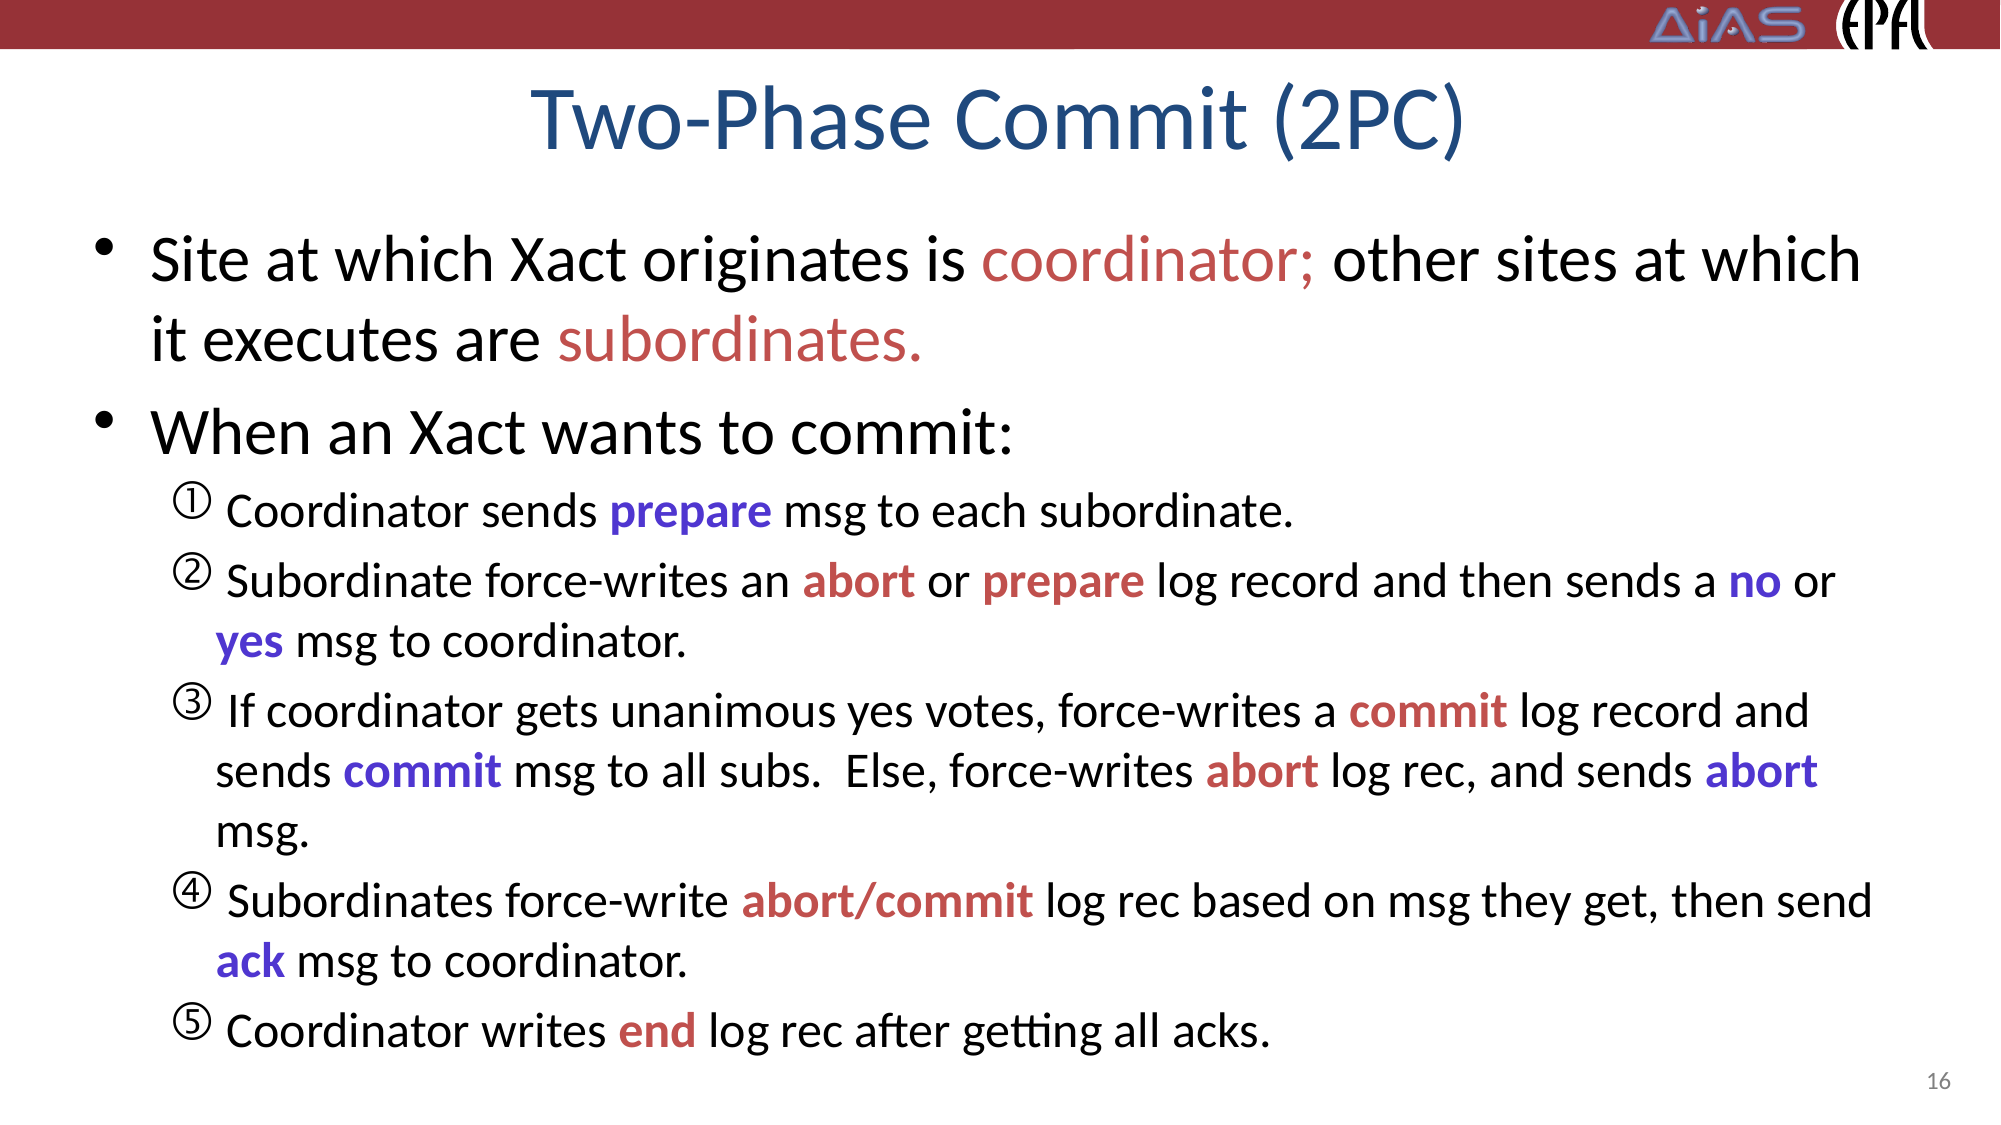

# Two-Phase Commit (2PC)
Site at which Xact originates is coordinator; other sites at which it executes are subordinates.
When an Xact wants to commit:
 Coordinator sends prepare msg to each subordinate.
 Subordinate force-writes an abort or prepare log record and then sends a no or yes msg to coordinator.
 If coordinator gets unanimous yes votes, force-writes a commit log record and sends commit msg to all subs.  Else, force-writes abort log rec, and sends abort msg.
 Subordinates force-write abort/commit log rec based on msg they get, then send ack msg to coordinator.
 Coordinator writes end log rec after getting all acks.
16